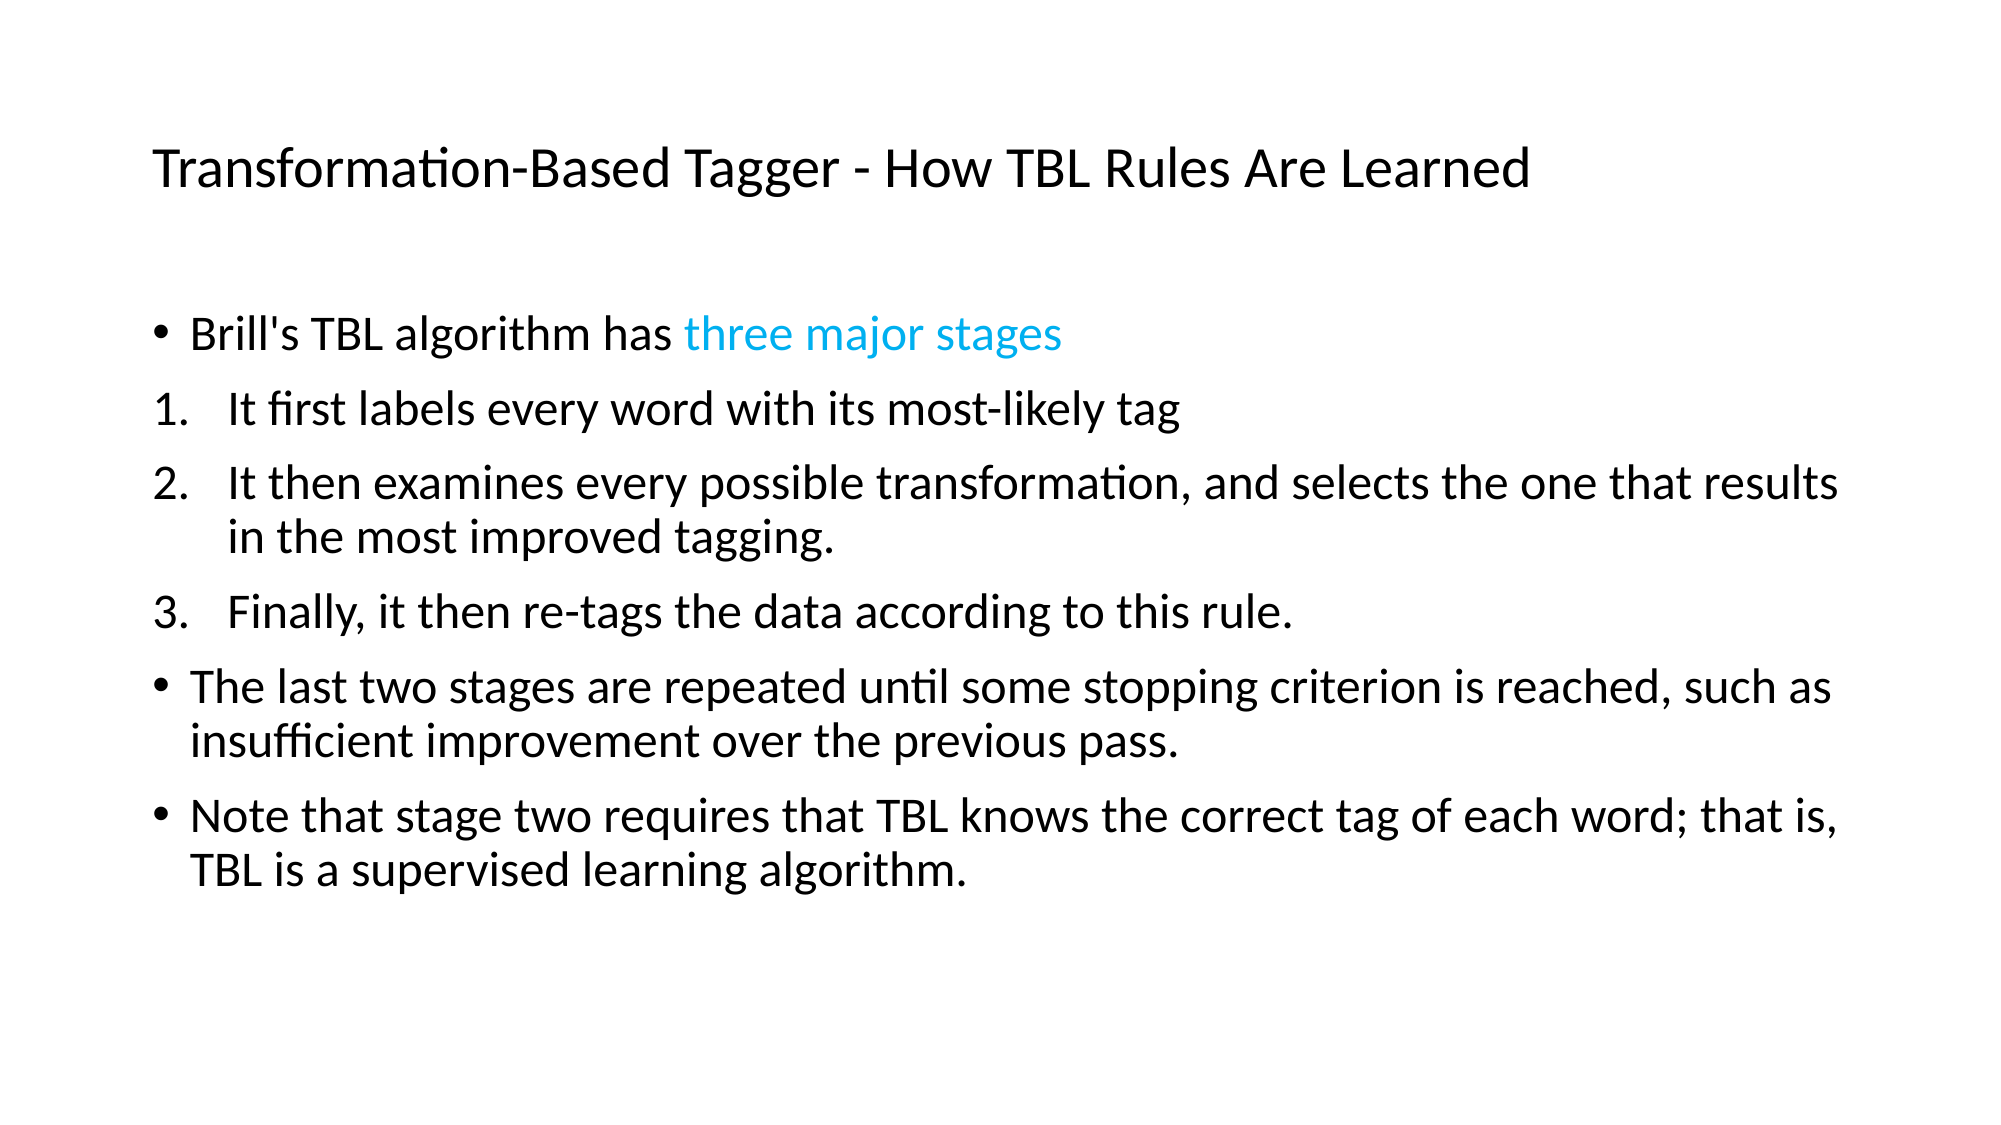

# Transformation-Based Tagger - How TBL Rules Are Learned
Brill's TBL algorithm has three major stages
It first labels every word with its most-likely tag
It then examines every possible transformation, and selects the one that results in the most improved tagging.
Finally, it then re-tags the data according to this rule.
The last two stages are repeated until some stopping criterion is reached, such as insufficient improvement over the previous pass.
Note that stage two requires that TBL knows the correct tag of each word; that is, TBL is a supervised learning algorithm.